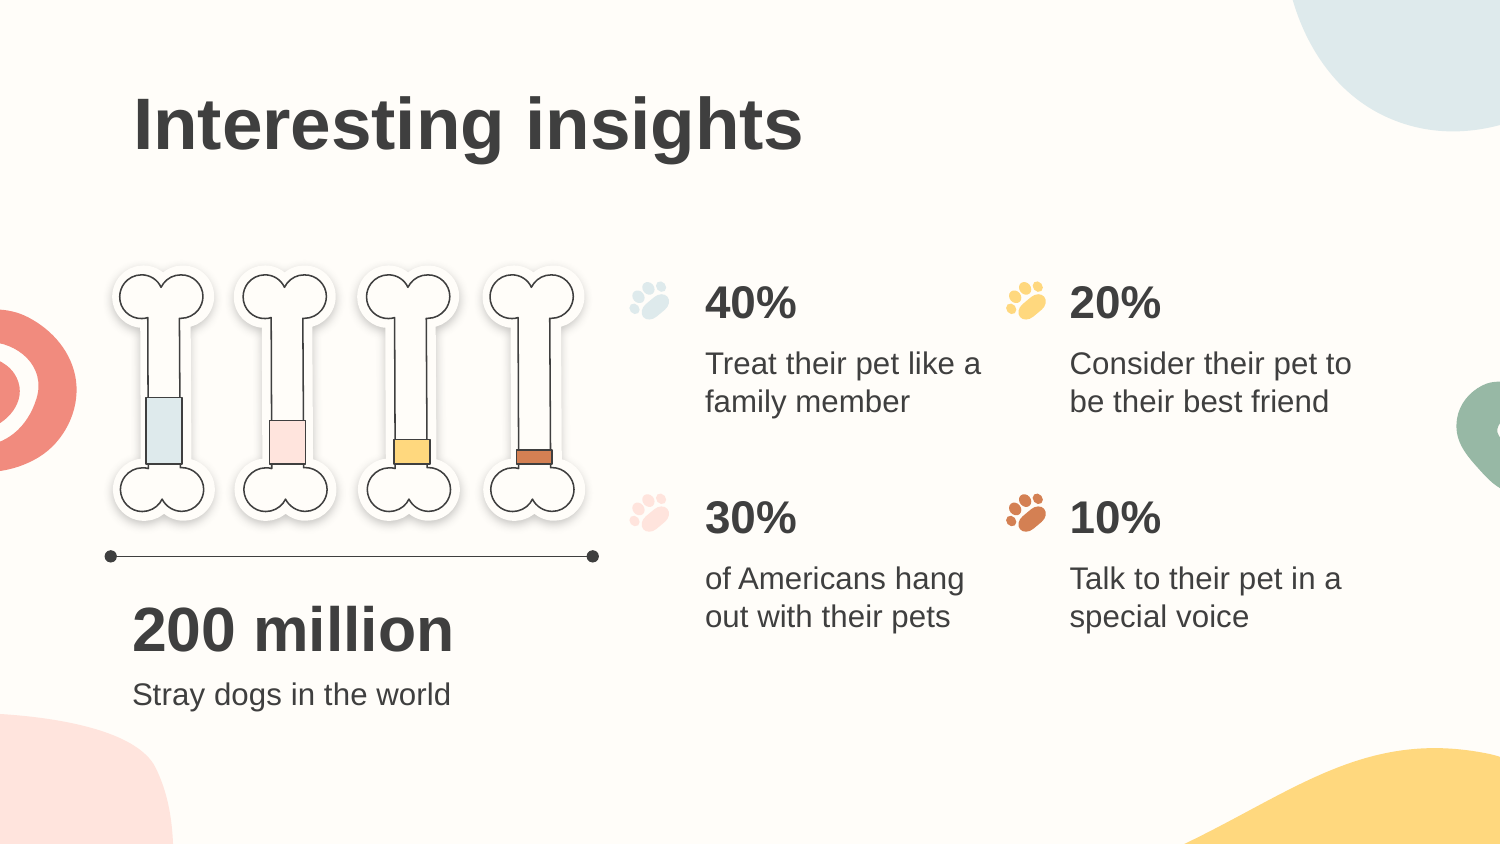

Interesting insights

40%
20%

Treat their pet like a family member
Consider their pet to be their best friend

30%
# 10%

of Americans hang out with their pets
Talk to their pet in a special voice
200 million
Stray dogs in the world